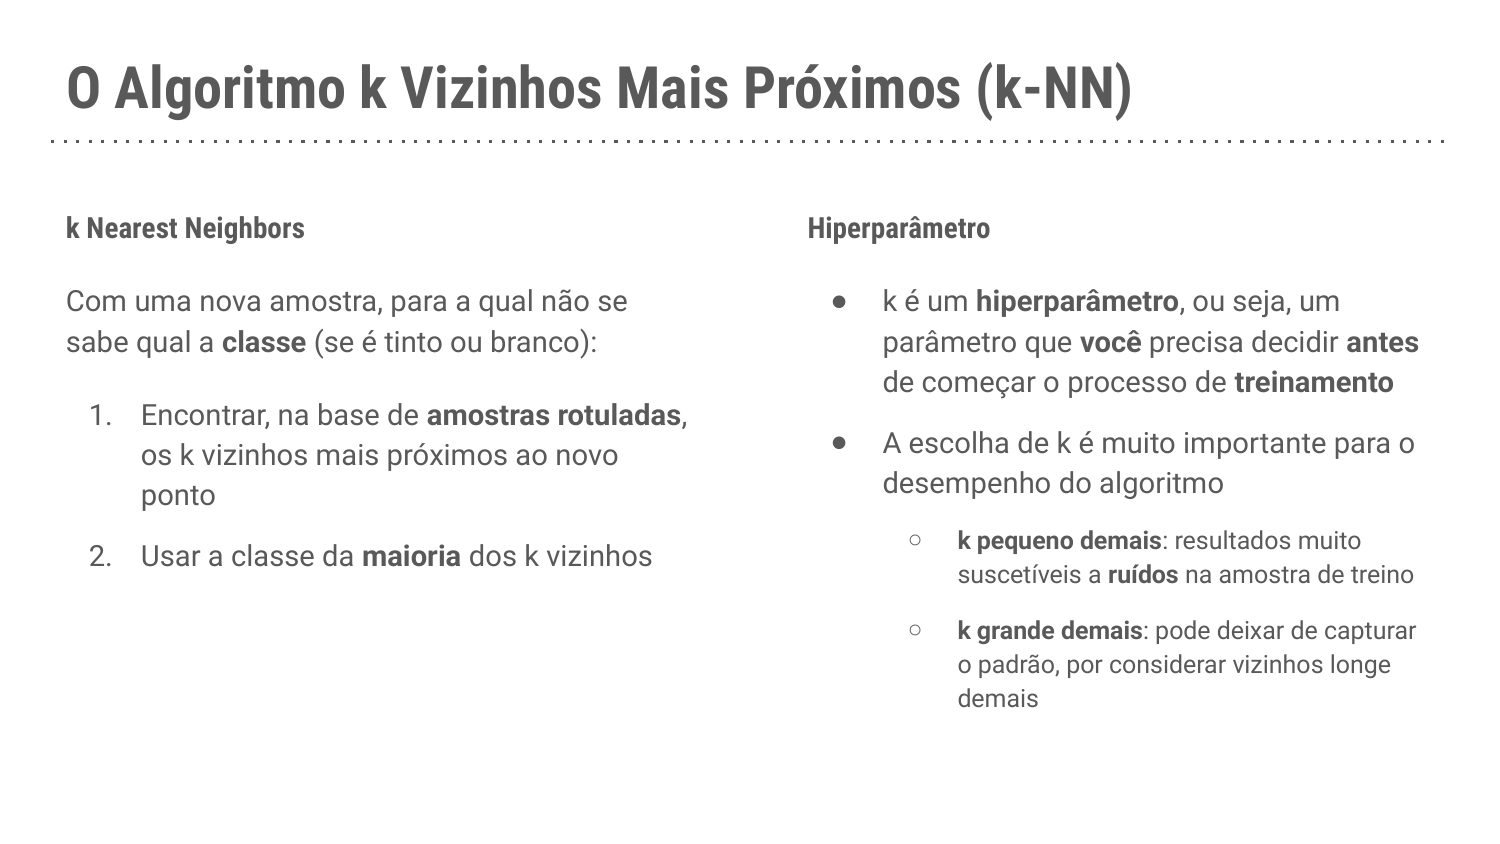

# O Algoritmo k Vizinhos Mais Próximos (k-NN)
k Nearest Neighbors
Com uma nova amostra, para a qual não se sabe qual a classe (se é tinto ou branco):
Encontrar, na base de amostras rotuladas, os k vizinhos mais próximos ao novo ponto
Usar a classe da maioria dos k vizinhos
Hiperparâmetro
k é um hiperparâmetro, ou seja, um parâmetro que você precisa decidir antes de começar o processo de treinamento
A escolha de k é muito importante para o desempenho do algoritmo
k pequeno demais: resultados muito suscetíveis a ruídos na amostra de treino
k grande demais: pode deixar de capturar o padrão, por considerar vizinhos longe demais